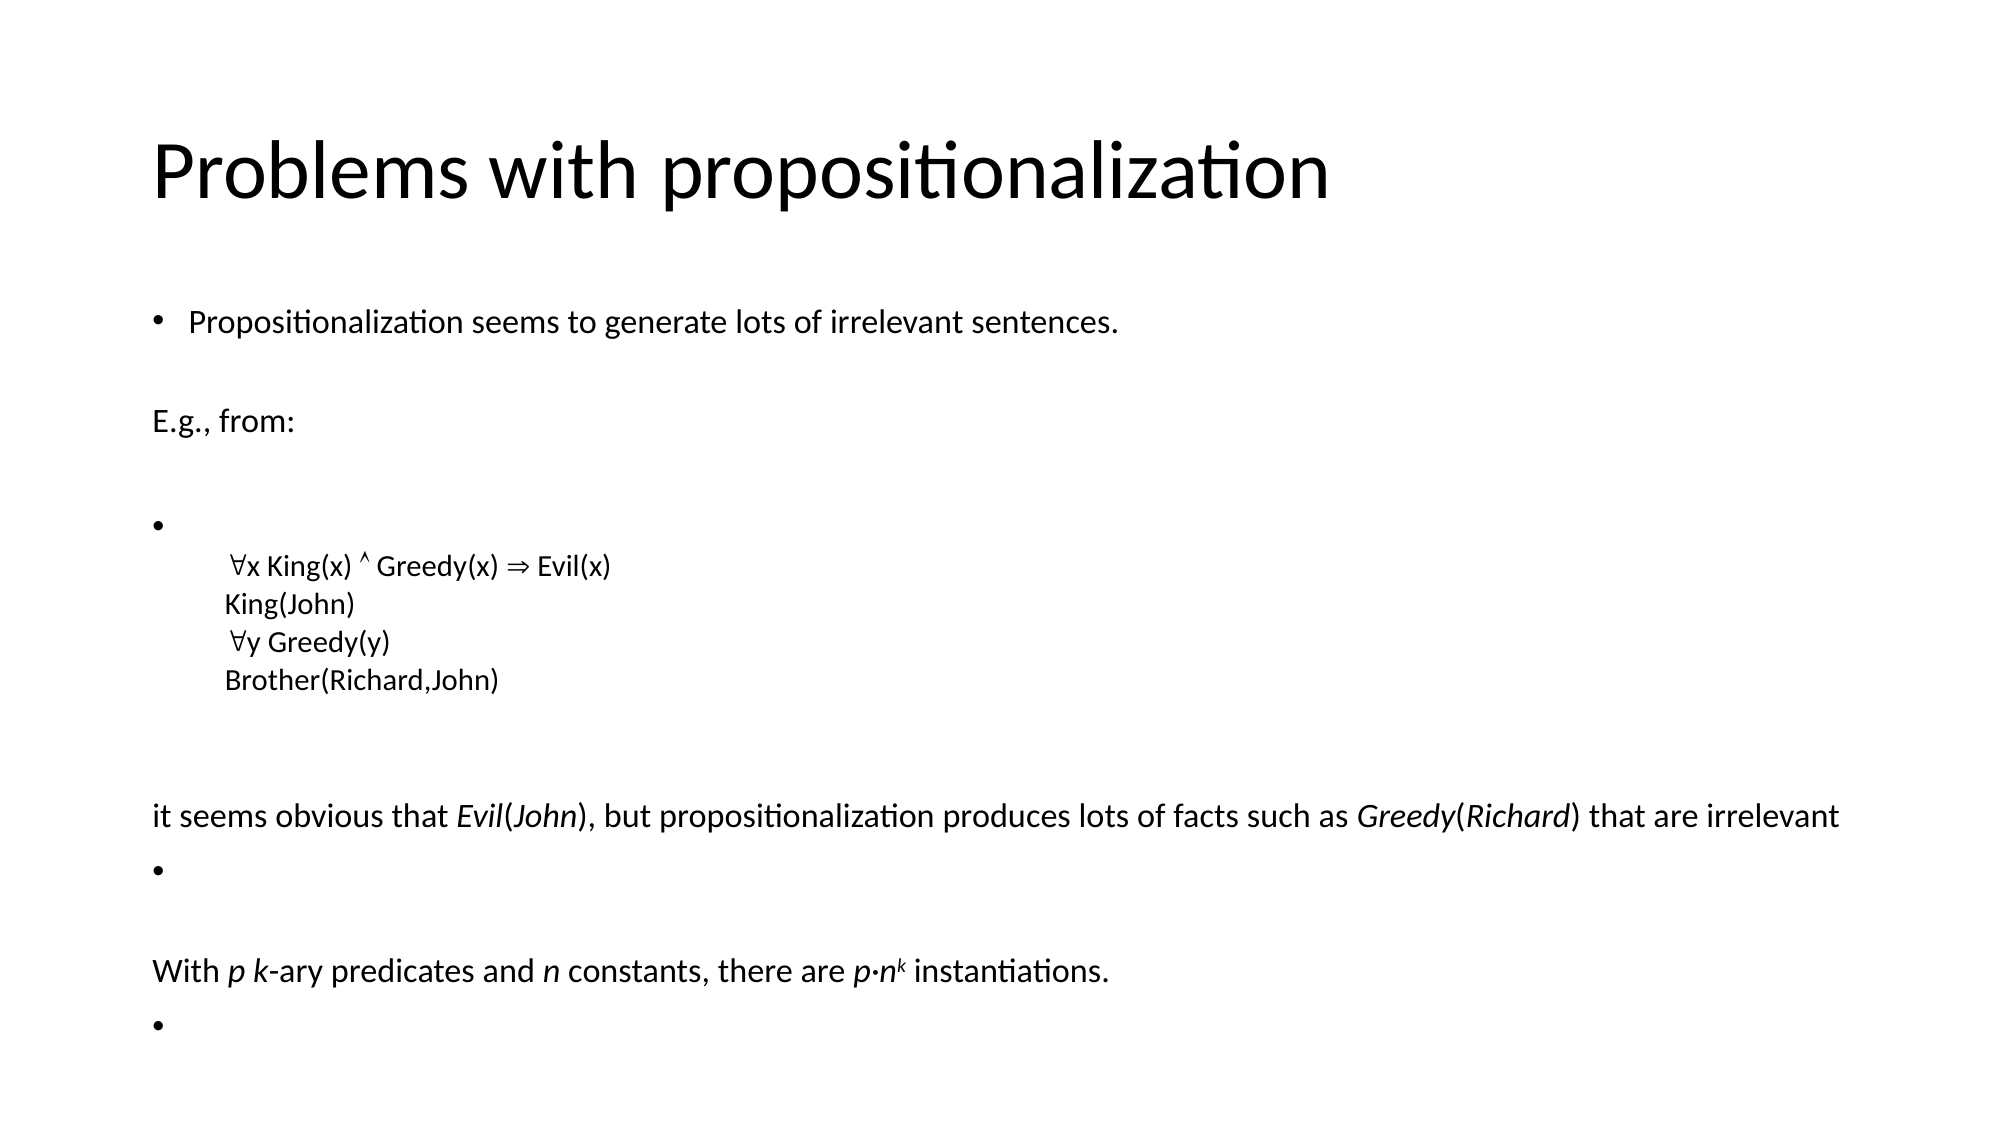

# Problems with propositionalization
Propositionalization seems to generate lots of irrelevant sentences.

E.g., from:

∀x King(x) ∧ Greedy(x) ⇒ Evil(x)
King(John)
∀y Greedy(y)
Brother(Richard,John)

it seems obvious that Evil(John), but propositionalization produces lots of facts such as Greedy(Richard) that are irrelevant

With p k-ary predicates and n constants, there are p·nk instantiations.